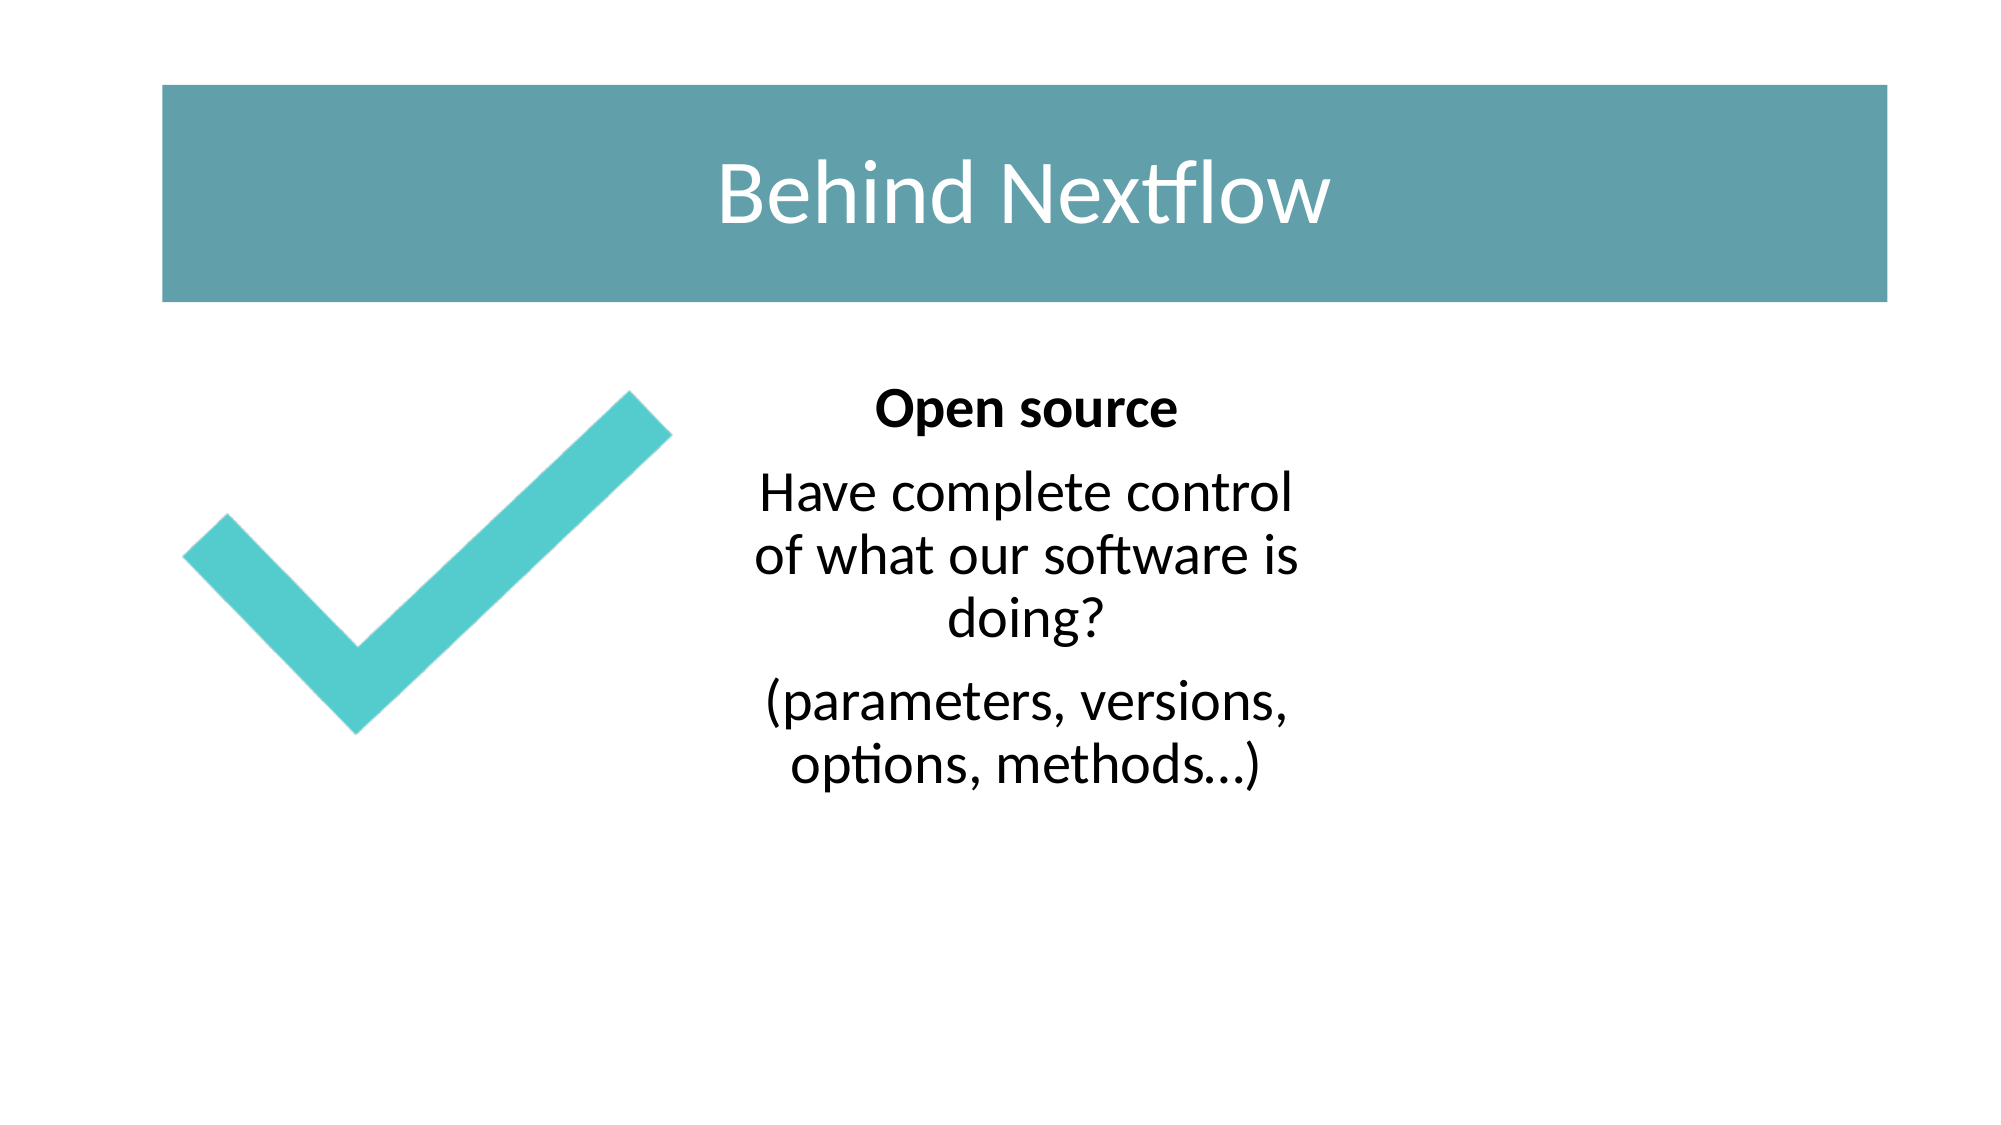

#
Behind Nextflow

Open source
Have complete control of what our software is doing?
(parameters, versions, options, methods…)